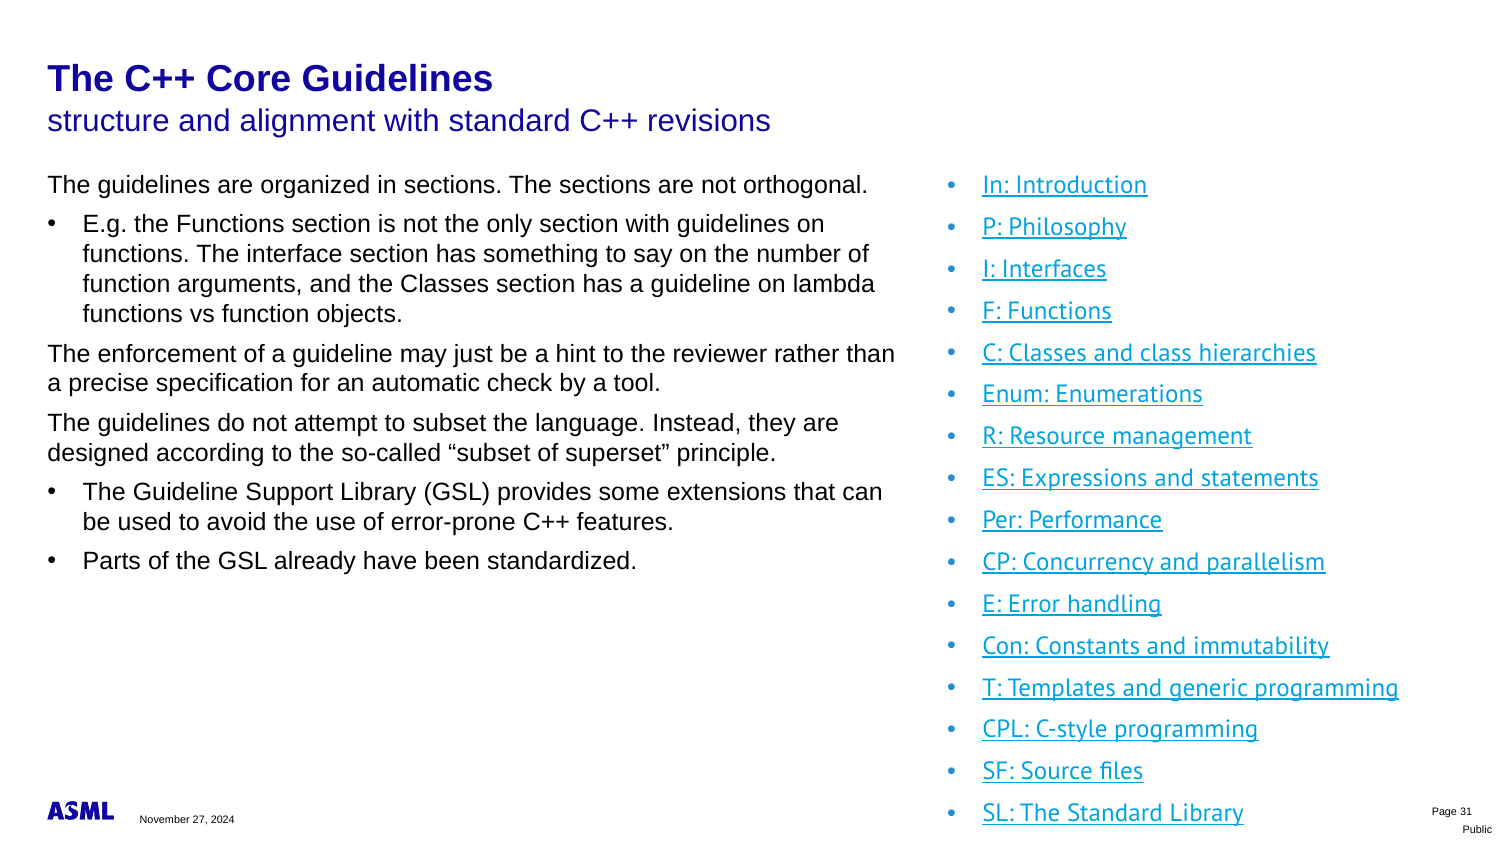

# The C++ Core Guidelines
structure and alignment with standard C++ revisions
The guidelines are organized in sections. The sections are not orthogonal.
E.g. the Functions section is not the only section with guidelines on functions. The interface section has something to say on the number of function arguments, and the Classes section has a guideline on lambda functions vs function objects.
The enforcement of a guideline may just be a hint to the reviewer rather than a precise specification for an automatic check by a tool.
The guidelines do not attempt to subset the language. Instead, they are designed according to the so-called “subset of superset” principle.
The Guideline Support Library (GSL) provides some extensions that can be used to avoid the use of error-prone C++ features.
Parts of the GSL already have been standardized.

In: Introduction
P: Philosophy
I: Interfaces
F: Functions
C: Classes and class hierarchies
Enum: Enumerations
R: Resource management
ES: Expressions and statements
Per: Performance
CP: Concurrency and parallelism
E: Error handling
Con: Constants and immutability
T: Templates and generic programming
CPL: C-style programming
SF: Source files
SL: The Standard Library
November 27, 2024
Page 31